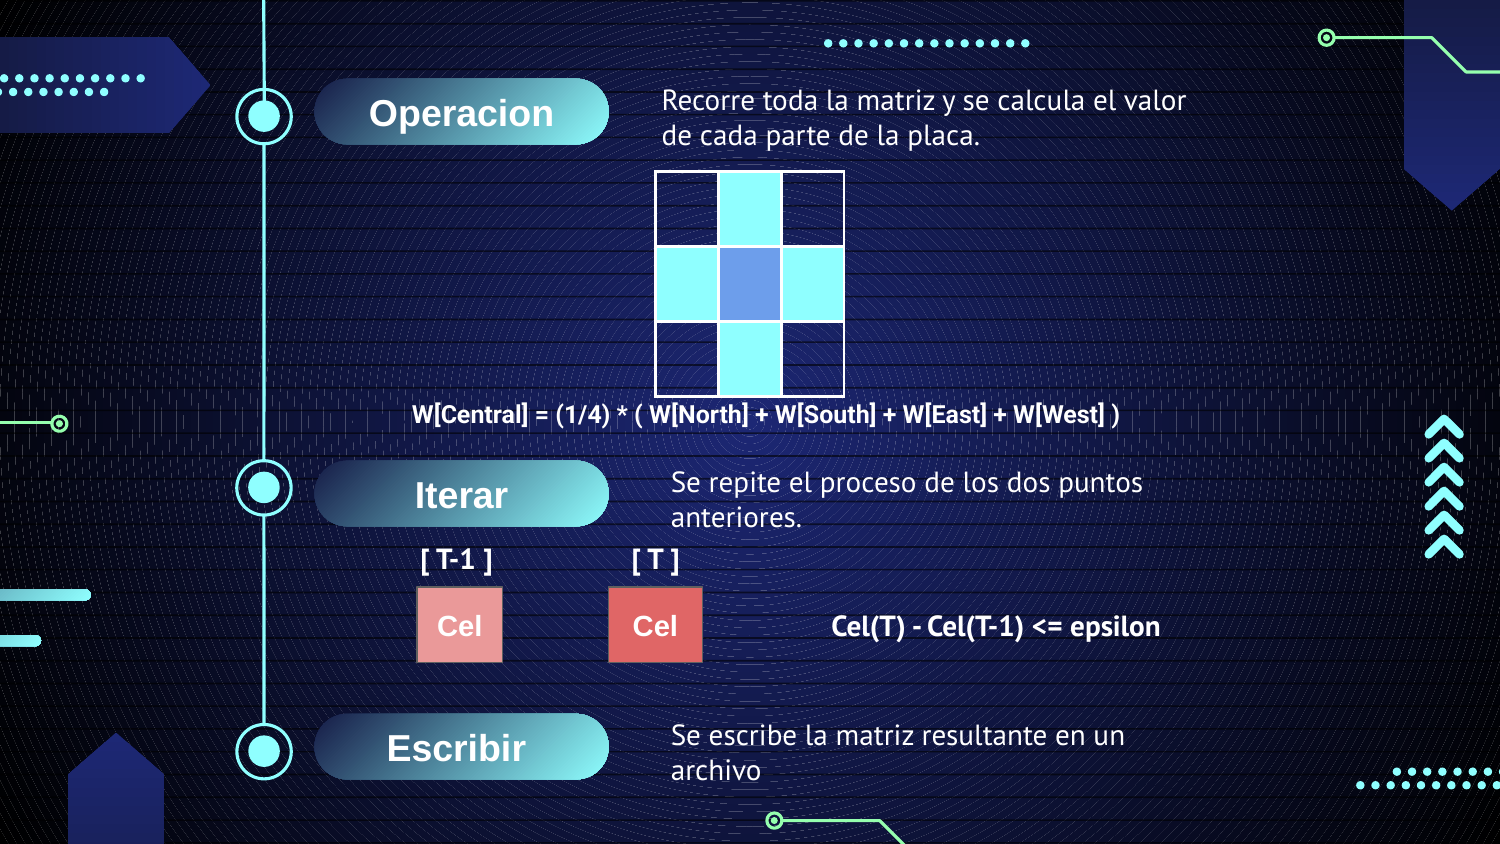

Operacion
Recorre toda la matriz y se calcula el valor de cada parte de la placa.

|  |  |  |
| --- | --- | --- |
|  |  |  |
|  |  |  |
W[Central] = (1/4) * ( W[North] + W[South] + W[East] + W[West] )

Iterar
Se repite el proceso de los dos puntos anteriores.
[ T-1 ]
[ T ]
Cel
Cel
Cel(T) - Cel(T-1) <= epsilon
Escribir
Se escribe la matriz resultante en un archivo